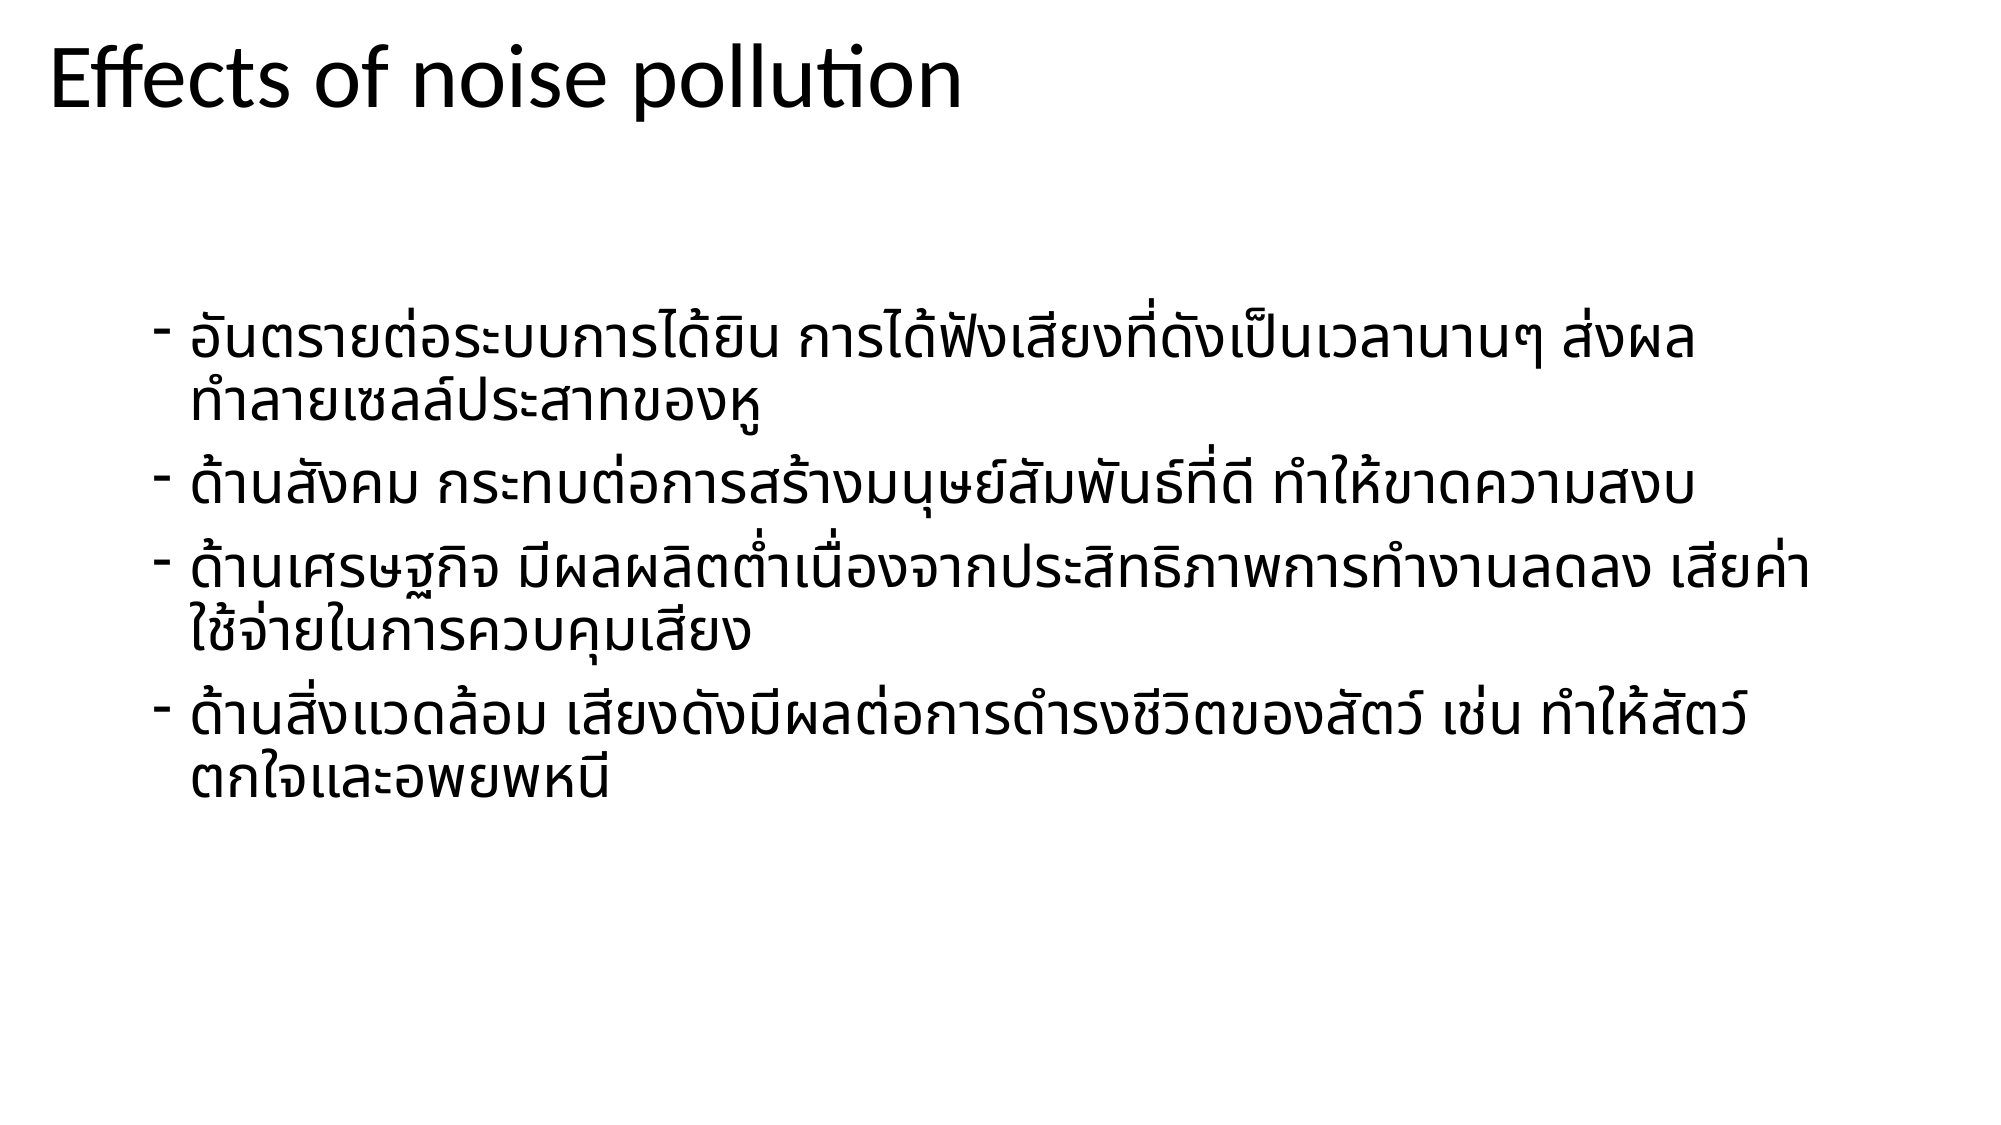

# Effects of noise pollution
อันตรายต่อระบบการได้ยิน การได้ฟังเสียงที่ดังเป็นเวลานานๆ ส่งผลทำลายเซลล์ประสาทของหู
ด้านสังคม กระทบต่อการสร้างมนุษย์สัมพันธ์ที่ดี ทำให้ขาดความสงบ
ด้านเศรษฐกิจ มีผลผลิตต่ำเนื่องจากประสิทธิภาพการทำงานลดลง เสียค่าใช้จ่ายในการควบคุมเสียง
ด้านสิ่งแวดล้อม เสียงดังมีผลต่อการดำรงชีวิตของสัตว์ เช่น ทำให้สัตว์ตกใจและอพยพหนี